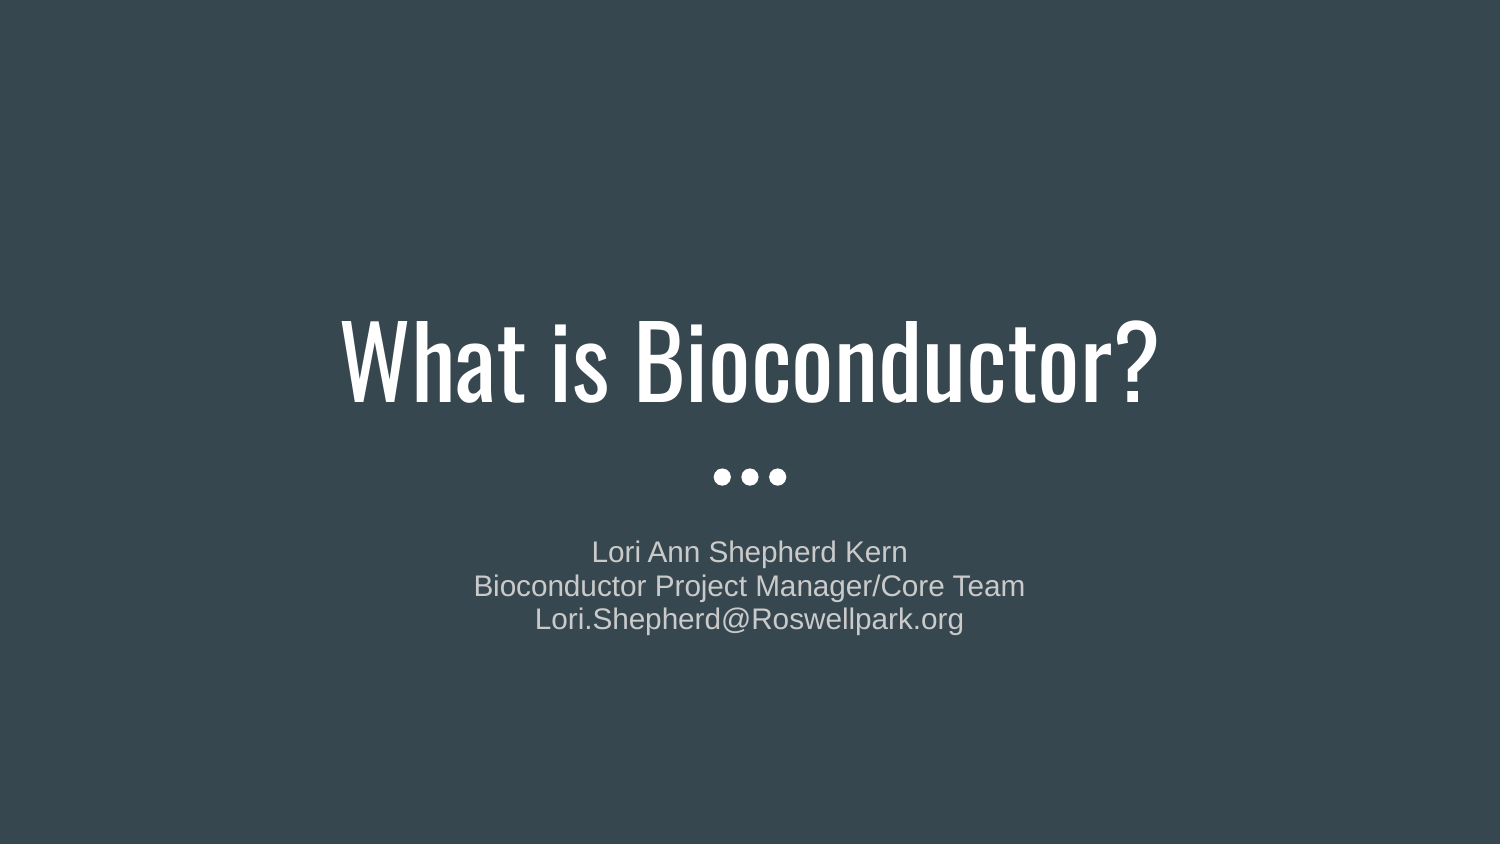

# What is Bioconductor?
Lori Ann Shepherd Kern
Bioconductor Project Manager/Core Team
Lori.Shepherd@Roswellpark.org